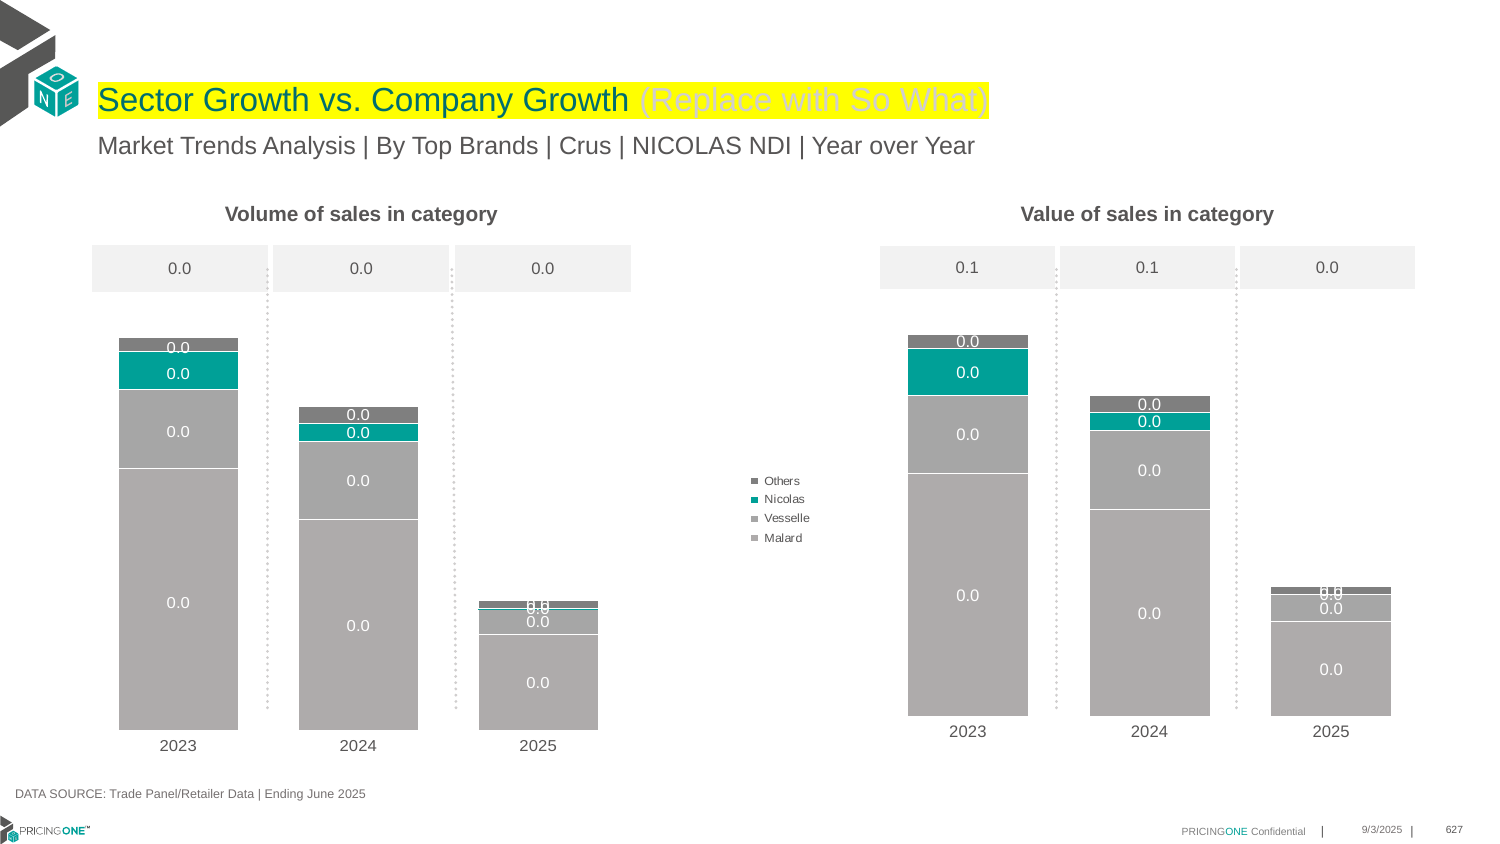

# Sector Growth vs. Company Growth (Replace with So What)
Market Trends Analysis | By Top Brands | Crus | NICOLAS NDI | Year over Year
| Value of sales in category |  |  |
| --- | --- | --- |
| 0.1 | 0.1 | 0.0 |
| Volume of sales in category |  |  |
| --- | --- | --- |
| 0.0 | 0.0 | 0.0 |

### Chart

| Category | Malard | Vesselle | Nicolas | Others |
|---|---|---|---|---|
| 2023 | 0.040516 | 0.013085 | 0.007817 | 0.002336 |
| 2024 | 0.034514 | 0.013227 | 0.002991 | 0.002947 |
| 2025 | 0.015838 | 0.004453 | 3.7e-05 | 0.001311 |

### Chart

| Category | Malard | Vesselle | Nicolas | Others |
|---|---|---|---|---|
| 2023 | 0.001087 | 0.00033 | 0.000158 | 5.9e-05 |
| 2024 | 0.000877 | 0.000325 | 7.3e-05 | 7.2e-05 |
| 2025 | 0.000399 | 0.000107 | 1e-06 | 3.2e-05 |
DATA SOURCE: Trade Panel/Retailer Data | Ending June 2025

9/3/2025
627